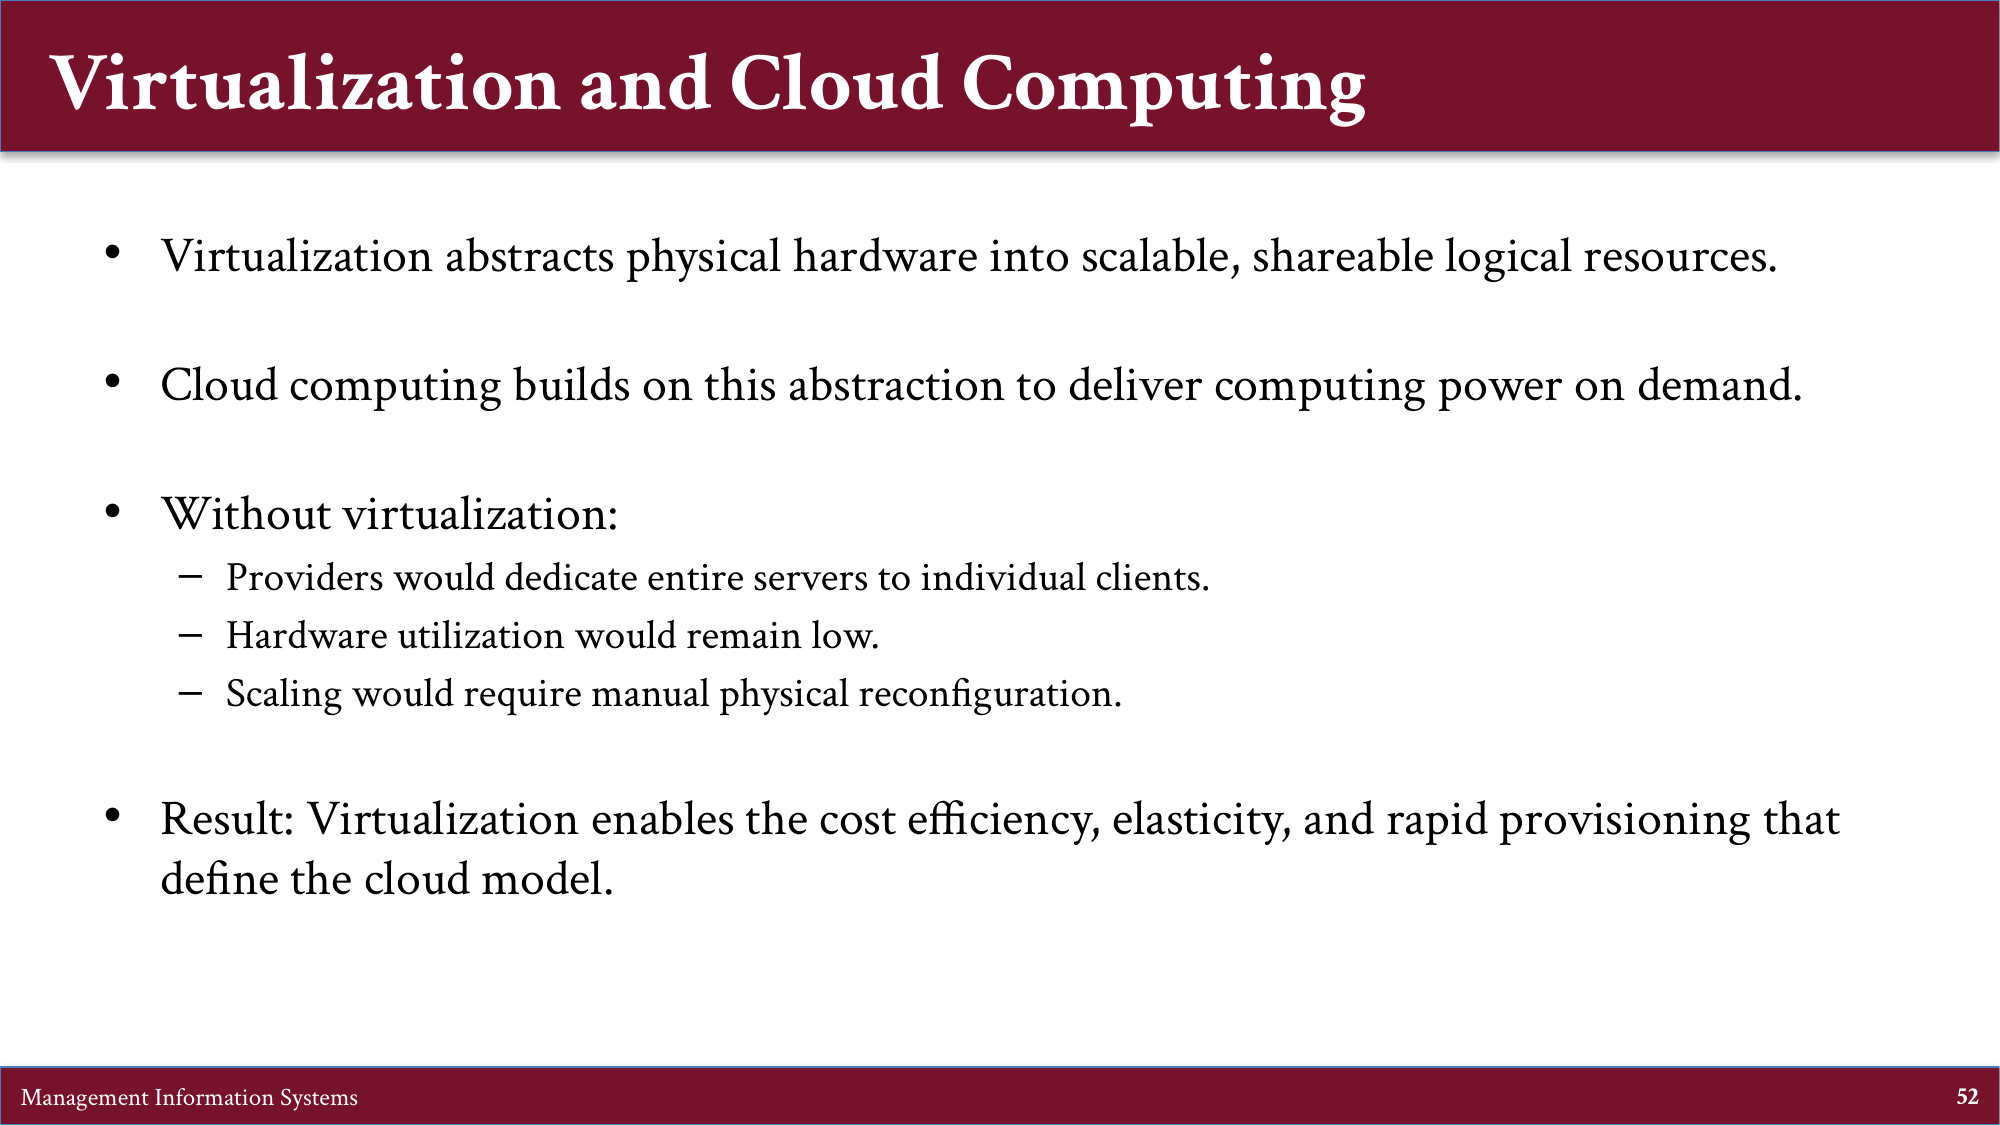

# Virtualization and Cloud Computing
Virtualization abstracts physical hardware into scalable, shareable logical resources.

Cloud computing builds on this abstraction to deliver computing power on demand.

Without virtualization:
Providers would dedicate entire servers to individual clients.
Hardware utilization would remain low.
Scaling would require manual physical reconfiguration.

Result: Virtualization enables the cost efficiency, elasticity, and rapid provisioning that define the cloud model.

 Management Information Systems
52